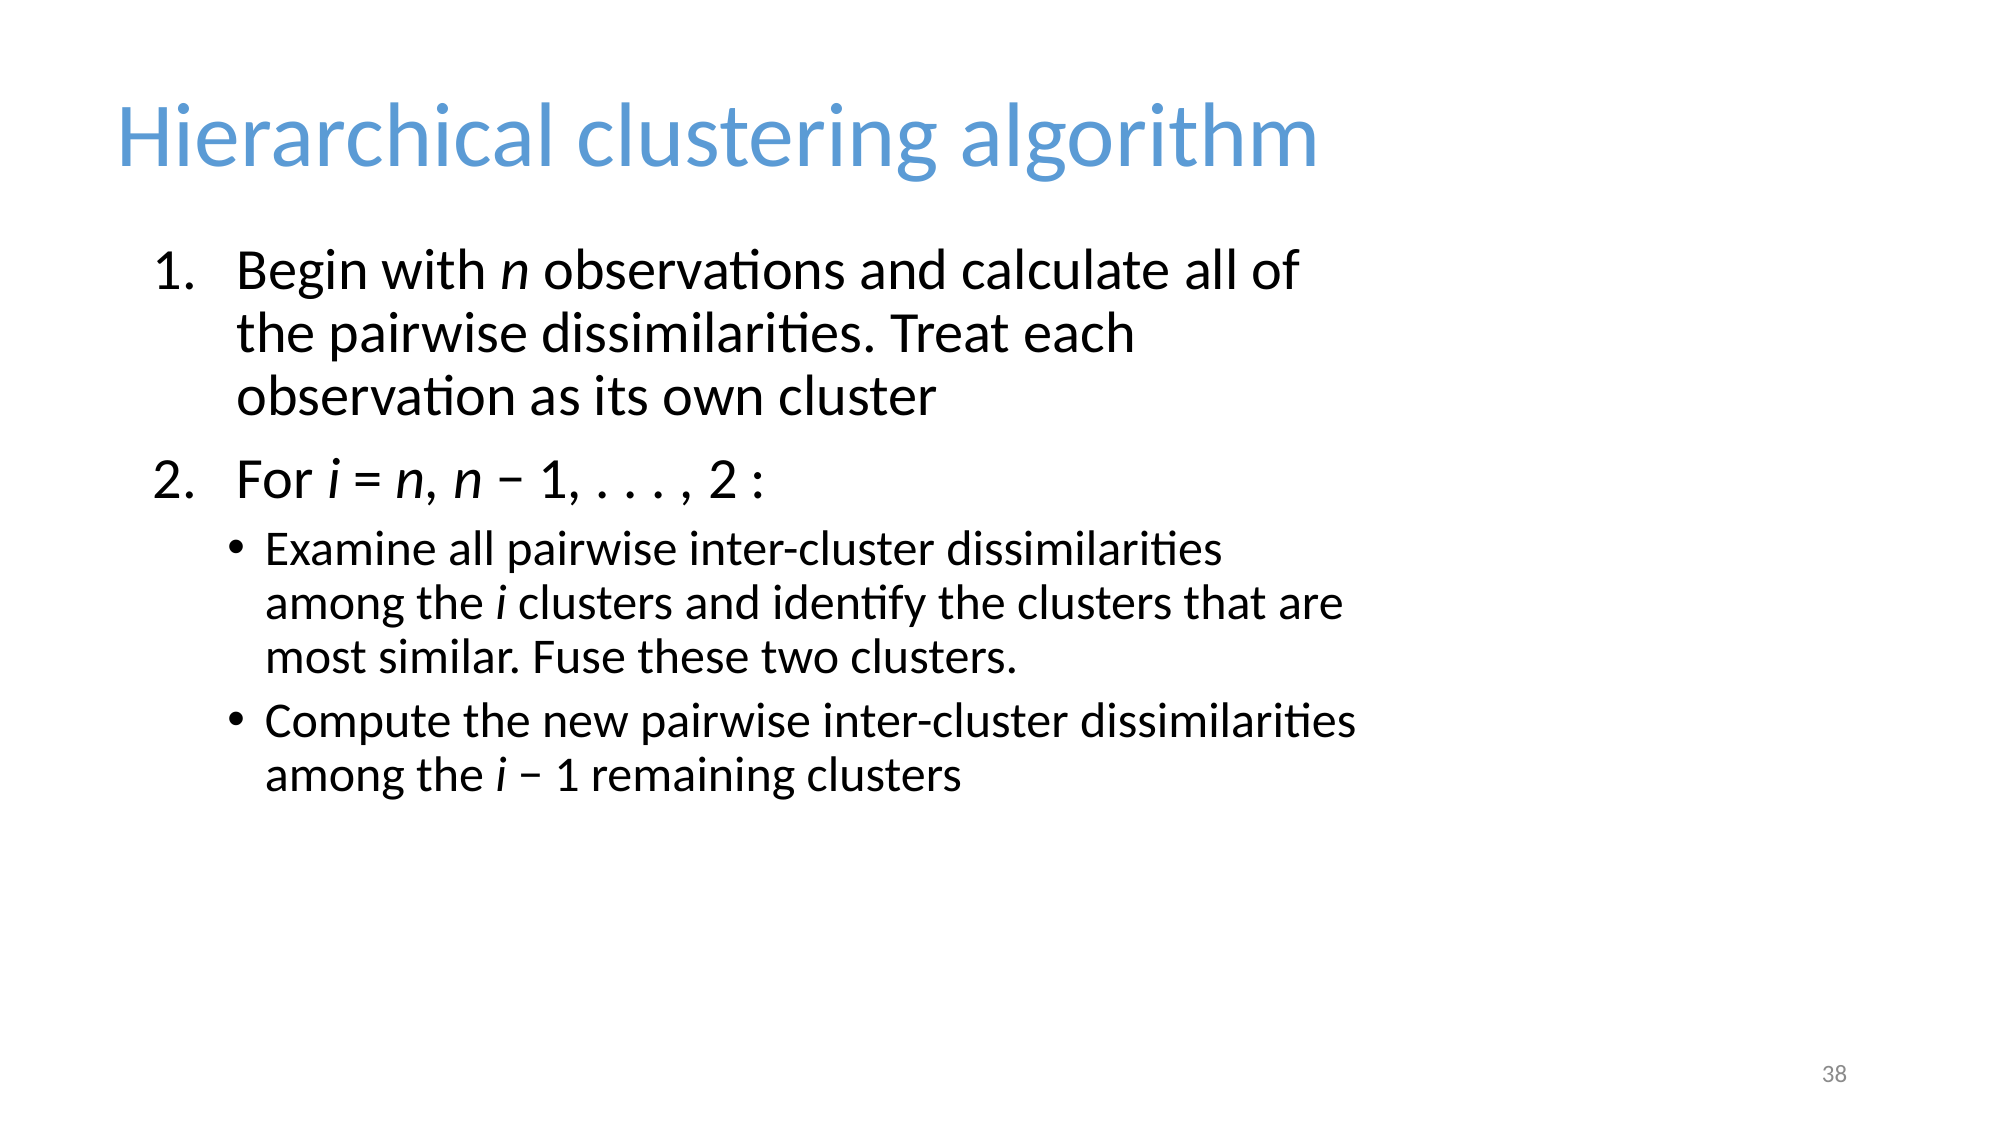

Hierarchical clustering algorithm
Begin with n observations and calculate all of the pairwise dissimilarities. Treat each observation as its own cluster
For i = n, n − 1, . . . , 2 :
Examine all pairwise inter-cluster dissimilarities among the i clusters and identify the clusters that are most similar. Fuse these two clusters.
Compute the new pairwise inter-cluster dissimilarities among the i − 1 remaining clusters
38